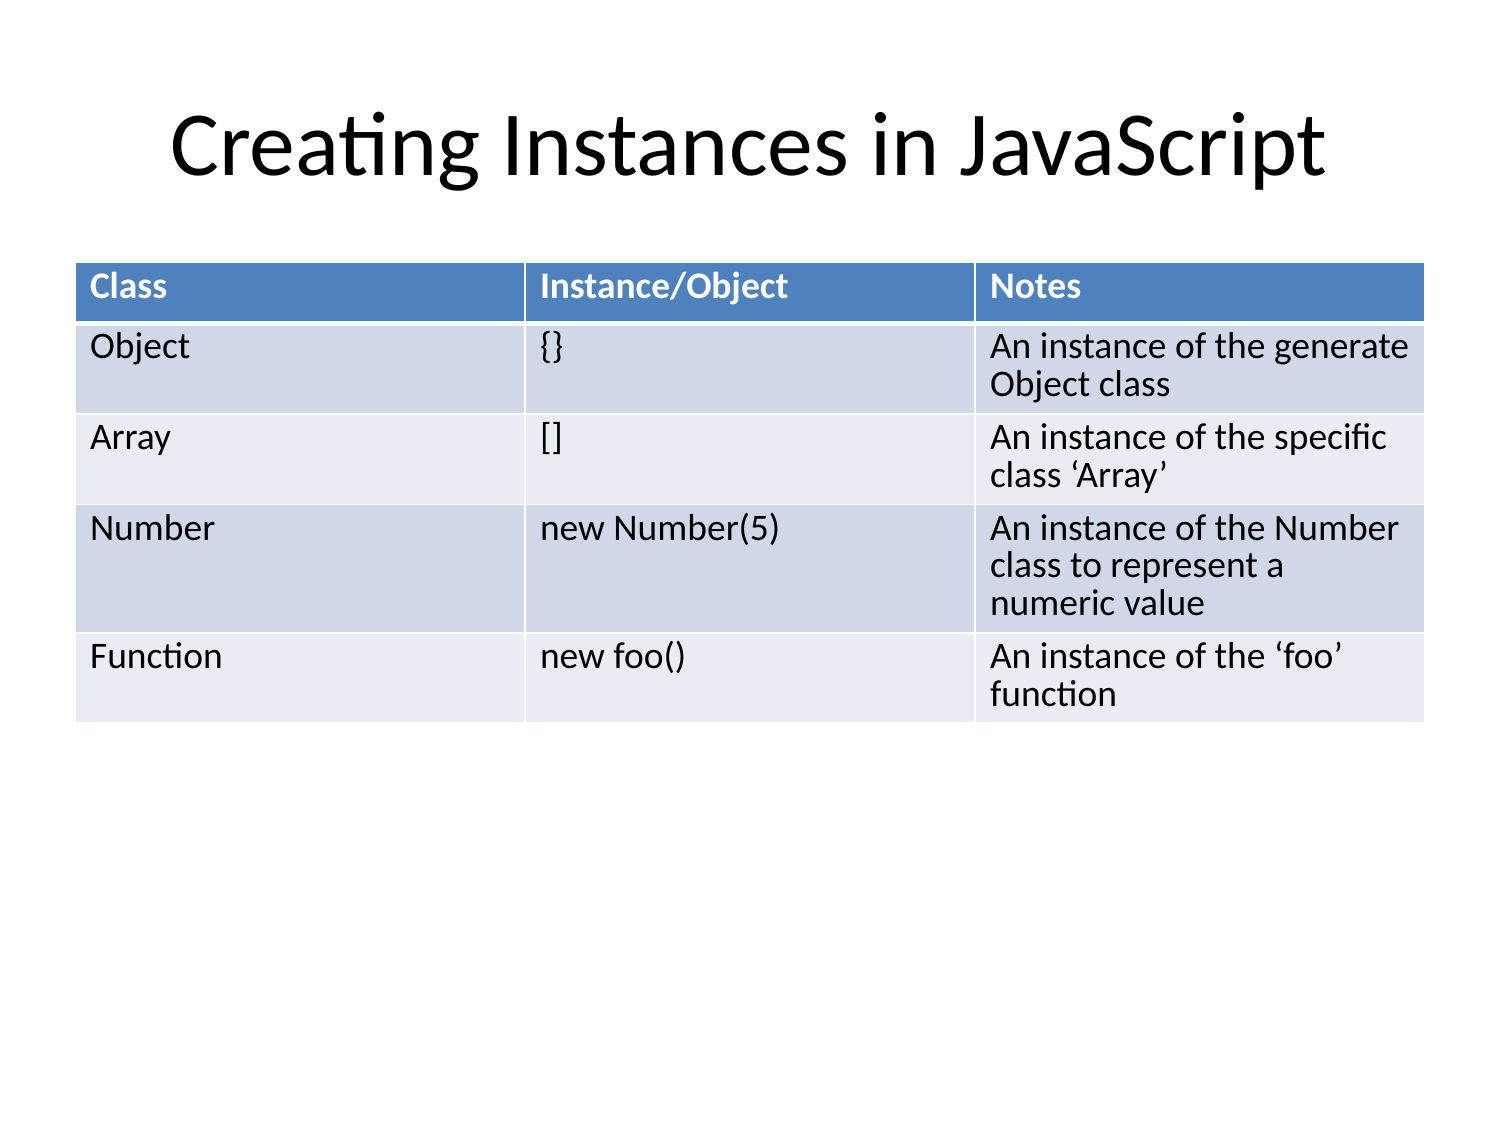

# Creating Instances in JavaScript
| Class | Instance/Object | Notes |
| --- | --- | --- |
| Object | {} | An instance of the generate Object class |
| Array | [] | An instance of the specific class ‘Array’ |
| Number | new Number(5) | An instance of the Number class to represent a numeric value |
| Function | new foo() | An instance of the ‘foo’ function |